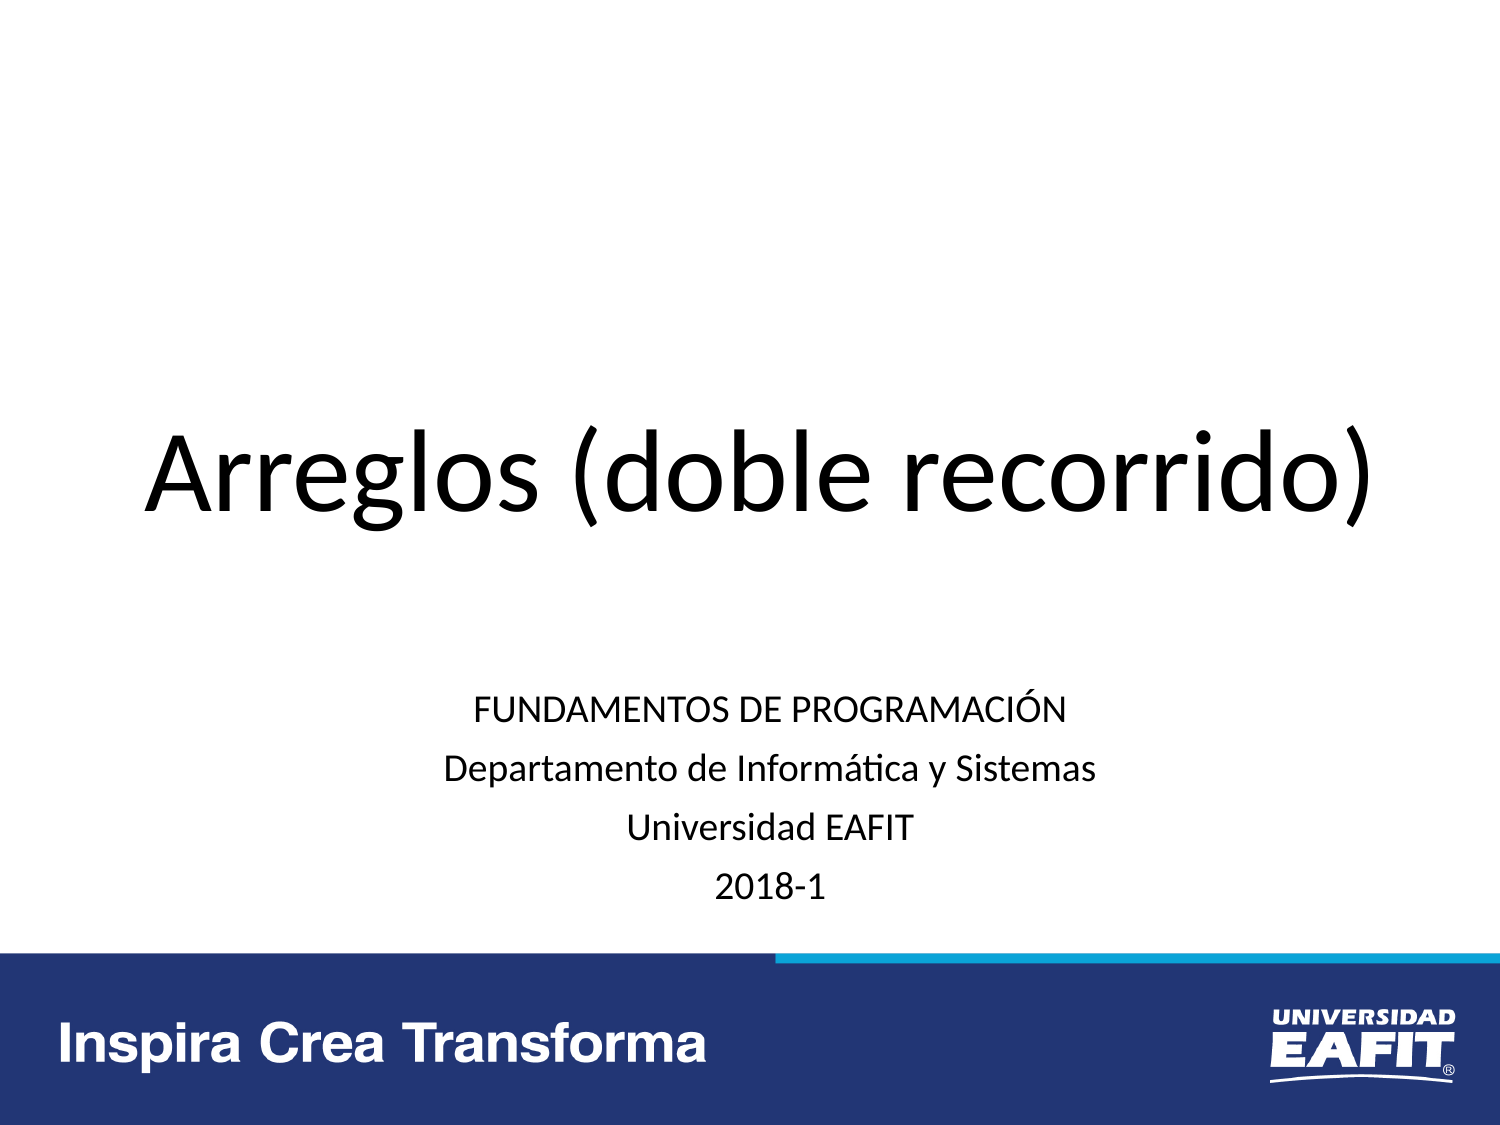

# Arreglos (doble recorrido)

FUNDAMENTOS DE PROGRAMACIÓN
Departamento de Informática y Sistemas
Universidad EAFIT
2018-1